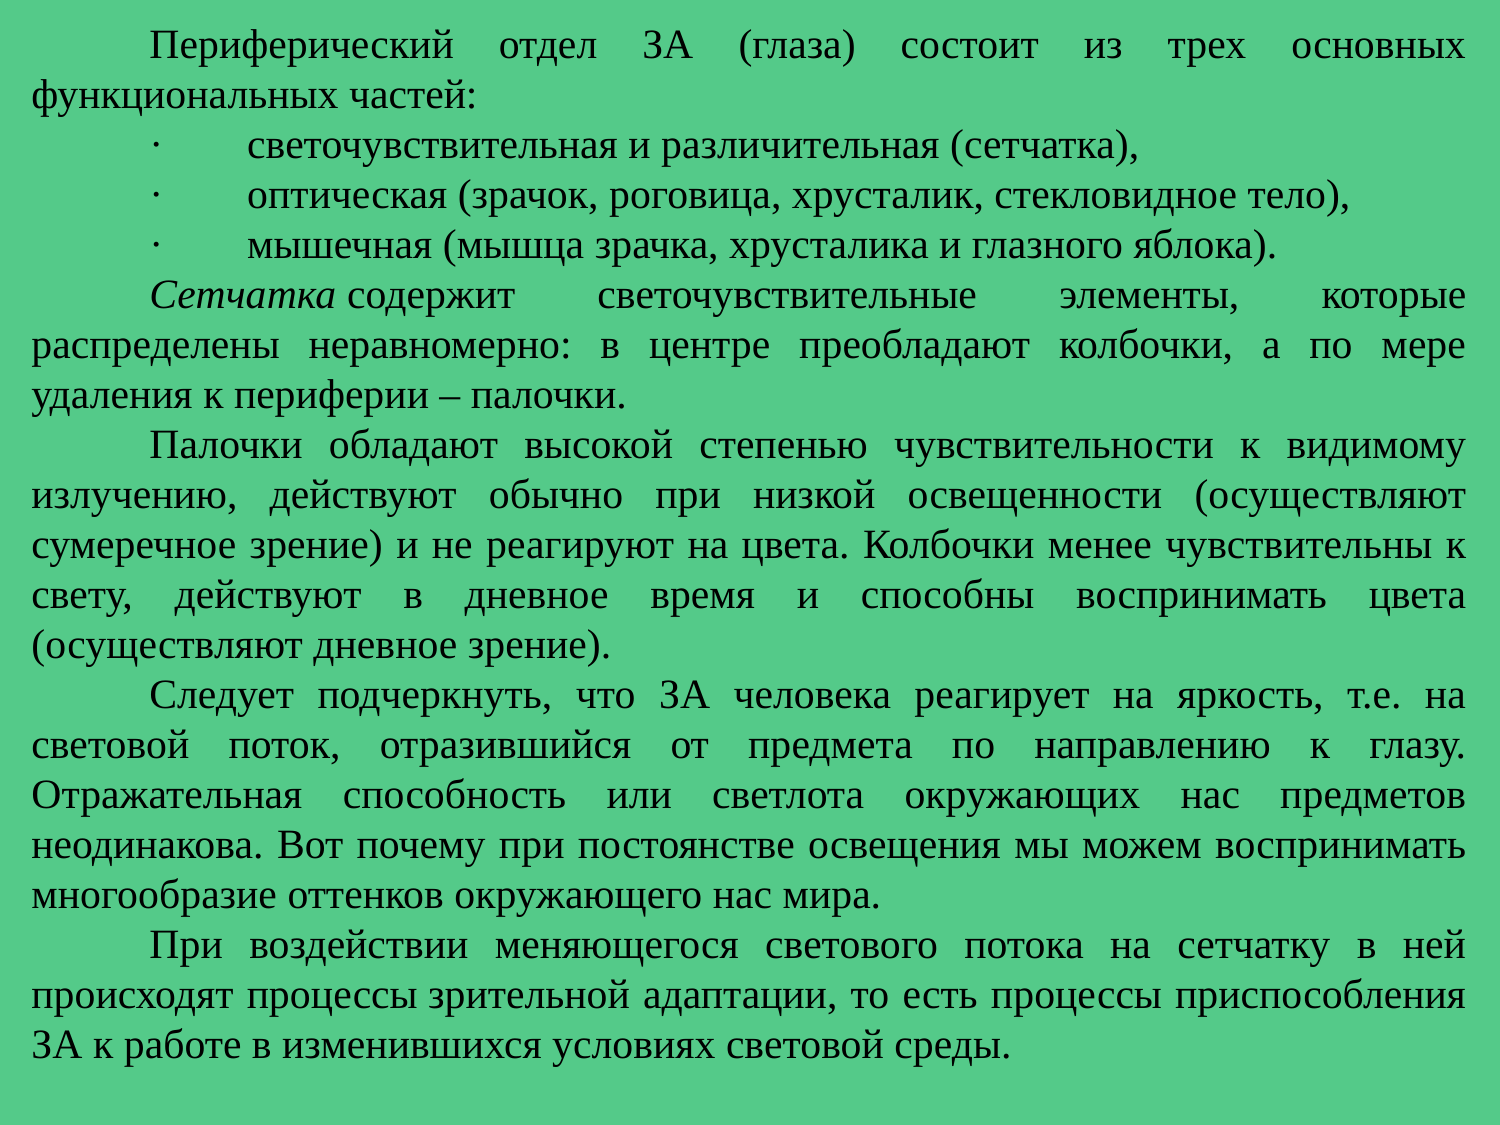

Периферический отдел ЗА (глаза) состоит из трех основных функциональных частей:
·        светочувствительная и различительная (сетчатка),
·        оптическая (зрачок, роговица, хрусталик, стекловидное тело),
·        мышечная (мышца зрачка, хрусталика и глазного яблока).
Сетчатка содержит светочувствительные элементы, которые распределены неравномерно: в центре преобладают колбочки, а по мере удаления к периферии – палочки.
Палочки обладают высокой степенью чувствительности к видимому излучению, действуют обычно при низкой освещенности (осуществляют сумеречное зрение) и не реагируют на цвета. Колбочки менее чувствительны к свету, действуют в дневное время и способны воспринимать цвета (осуществляют дневное зрение).
Следует подчеркнуть, что ЗА человека реагирует на яркость, т.е. на световой поток, отразившийся от предмета по направлению к глазу. Отражательная способность или светлота окружающих нас предметов неодинакова. Вот почему при постоянстве освещения мы можем воспринимать многообразие оттенков окружающего нас мира.
При воздействии меняющегося светового потока на сетчатку в ней происходят процессы зрительной адаптации, то есть процессы приспособления ЗА к работе в изменившихся условиях световой среды.